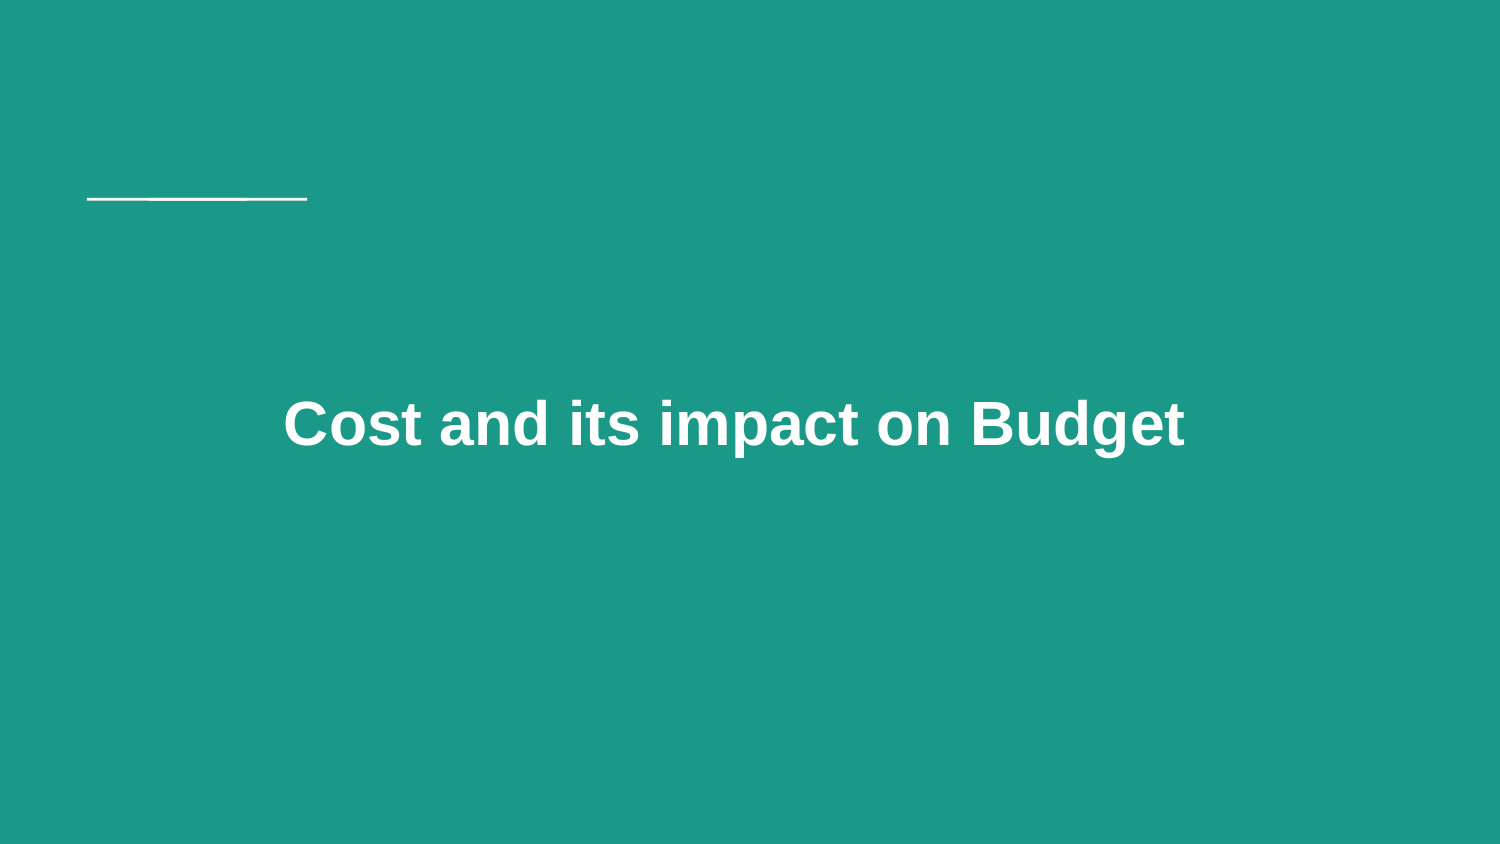

# Cost and its impact on Budget